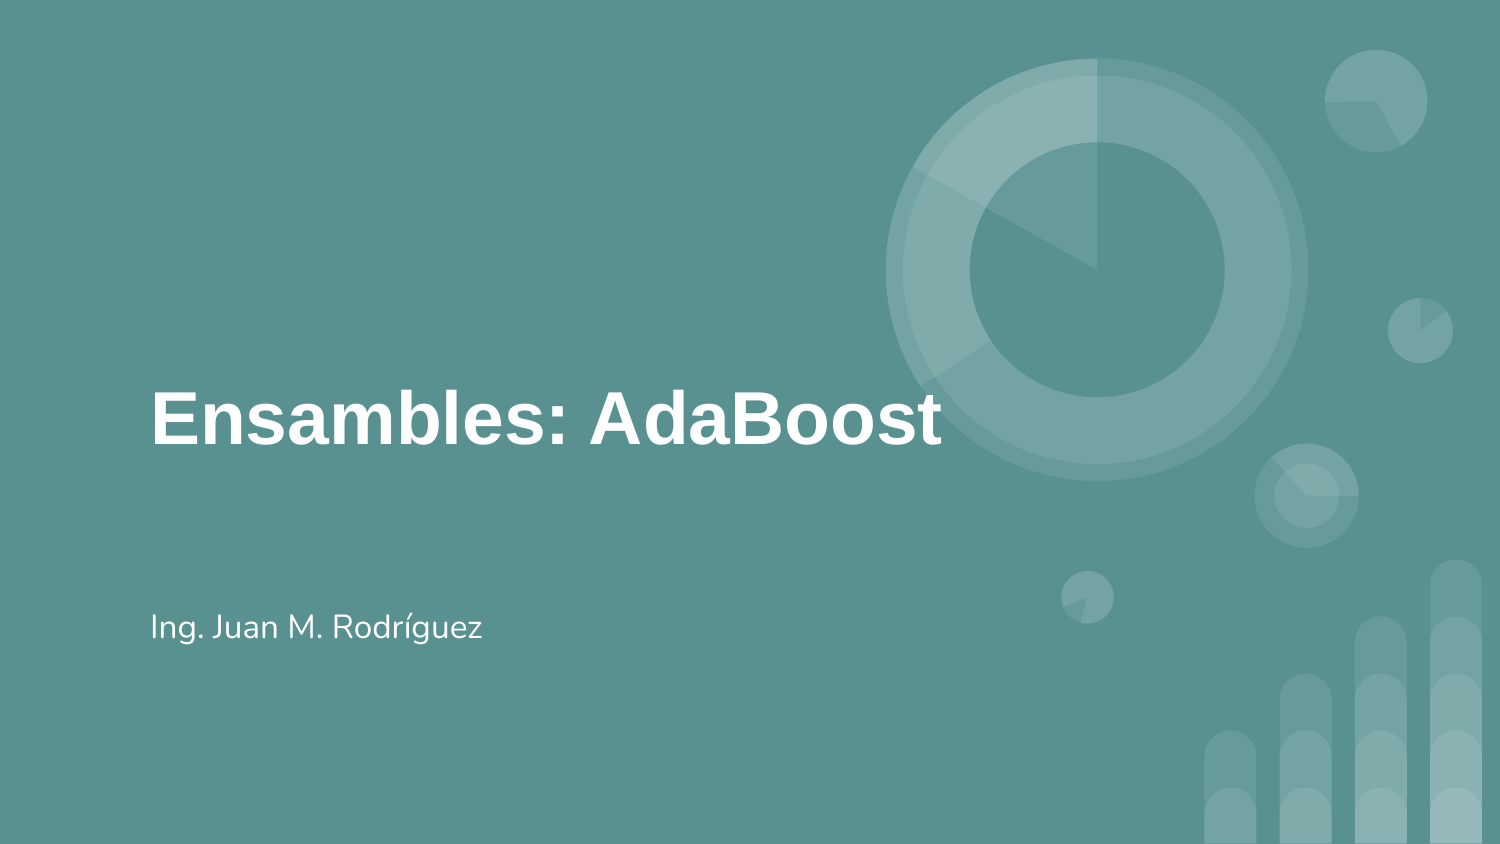

# Ensambles: AdaBoost
Ing. Juan M. Rodríguez